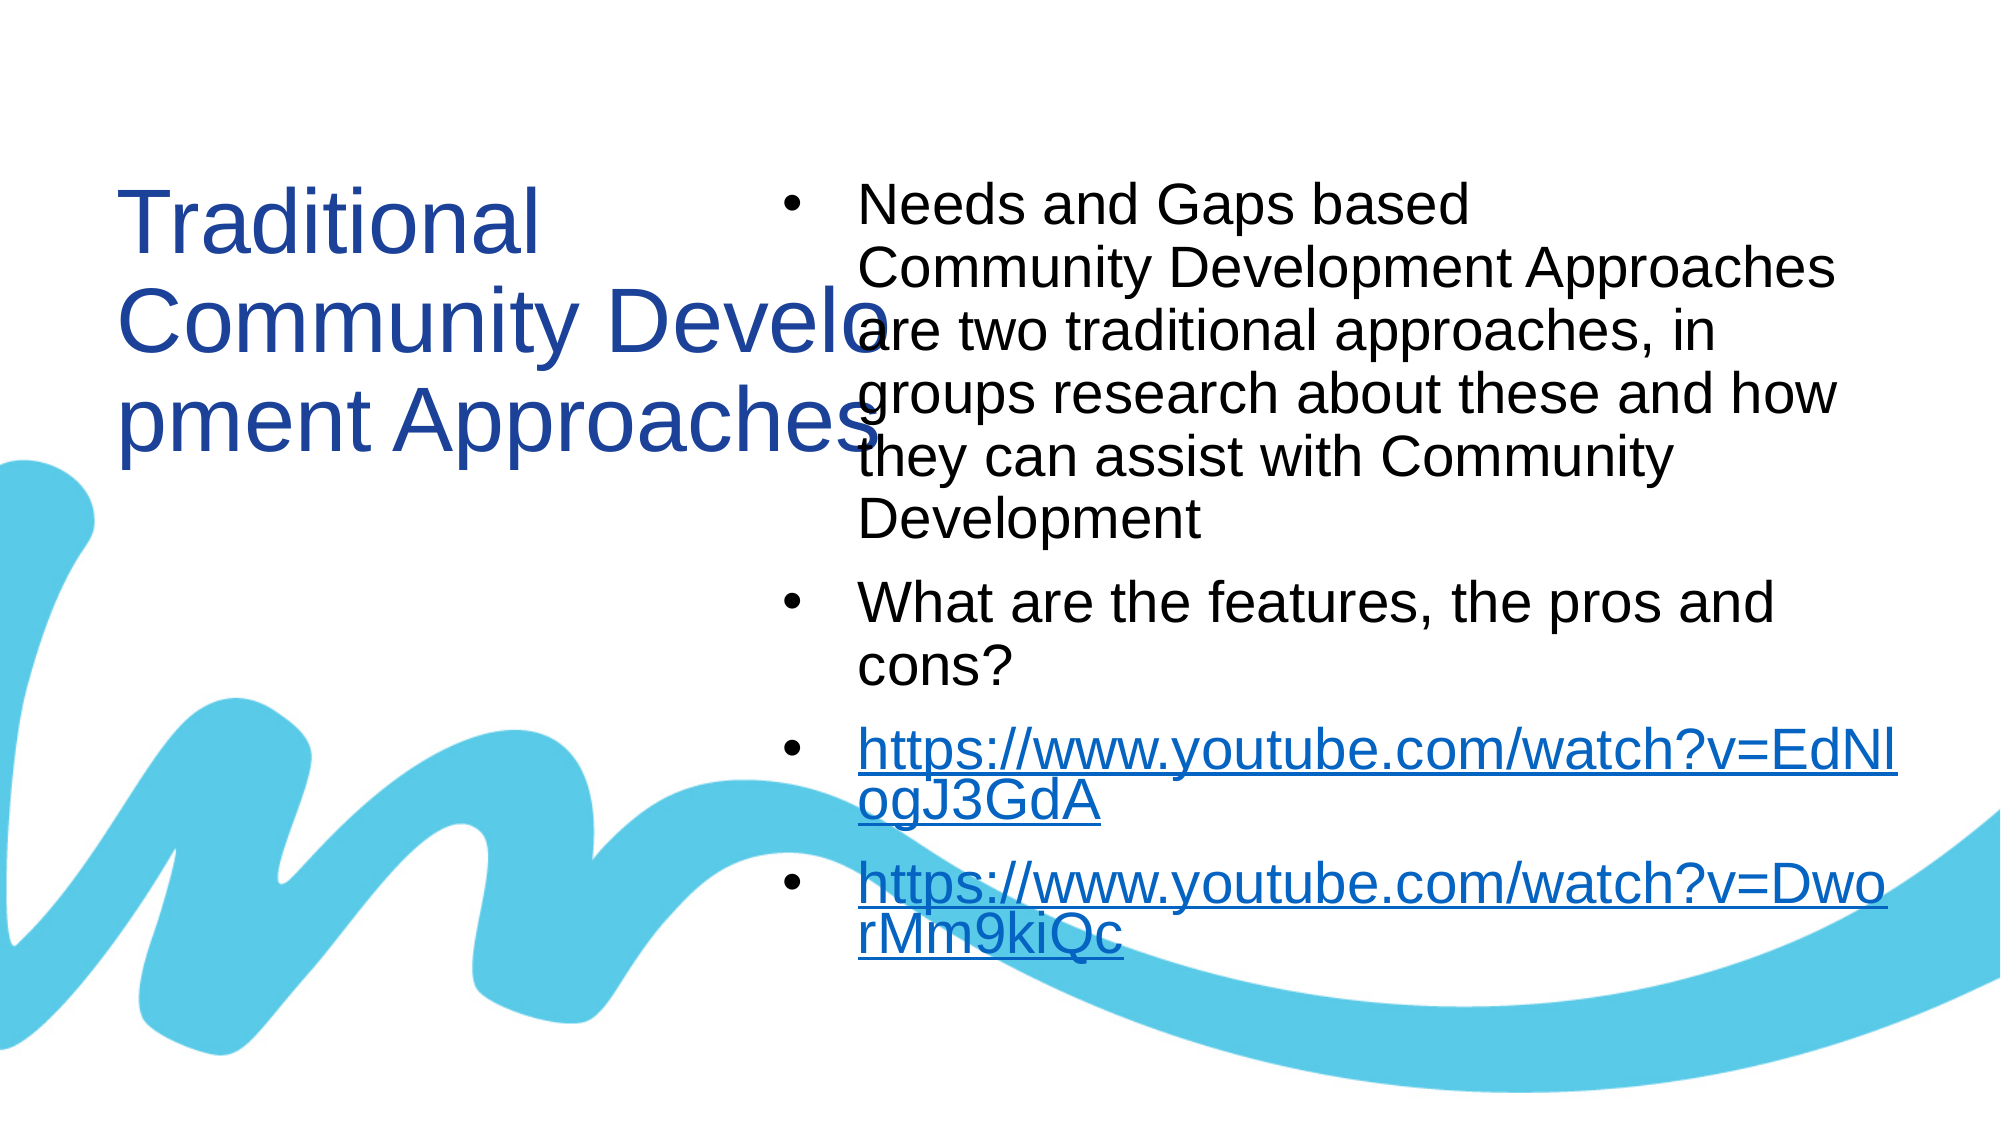

Traditional Community Development Approaches
Needs and Gaps based Community Development Approaches are two traditional approaches, in groups research about these and how they can assist with Community Development​
What are the features, the pros and cons?
https://www.youtube.com/watch?v=EdNlogJ3GdA
https://www.youtube.com/watch?v=DworMm9kiQc